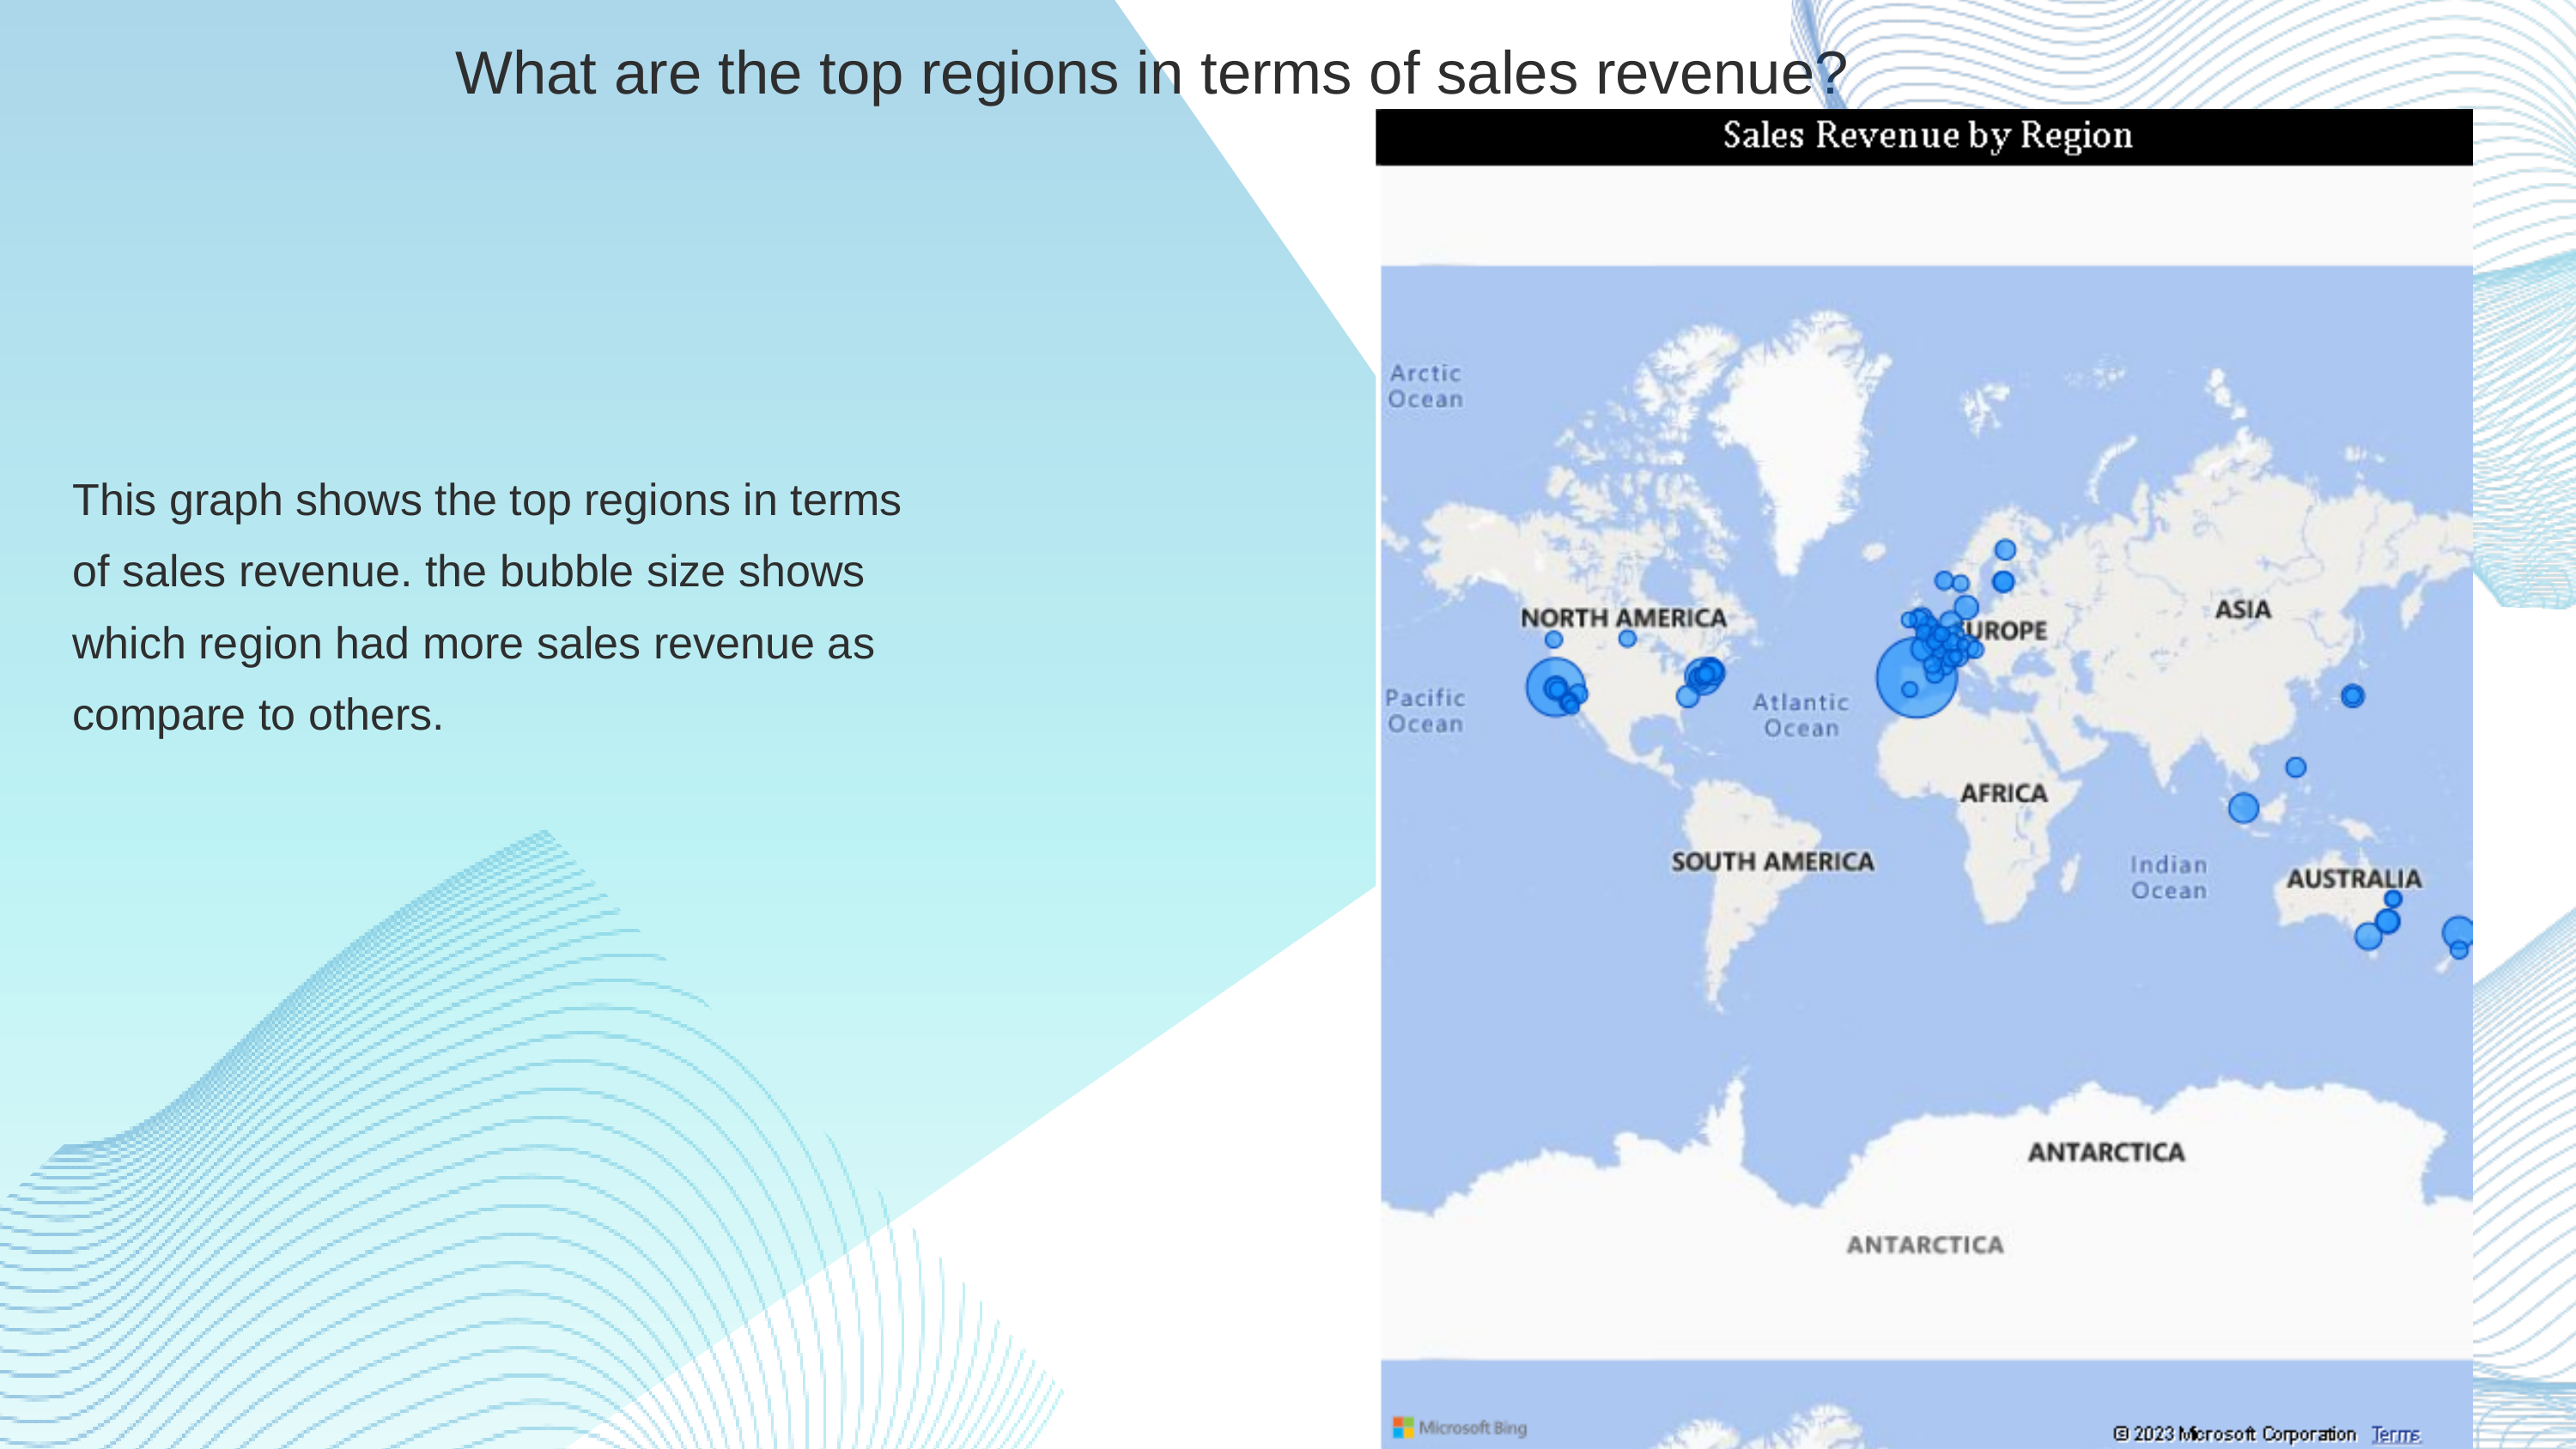

What are the top regions in terms of sales revenue?

This graph shows the top regions in terms of sales revenue. the bubble size shows which region had more sales revenue as compare to others.